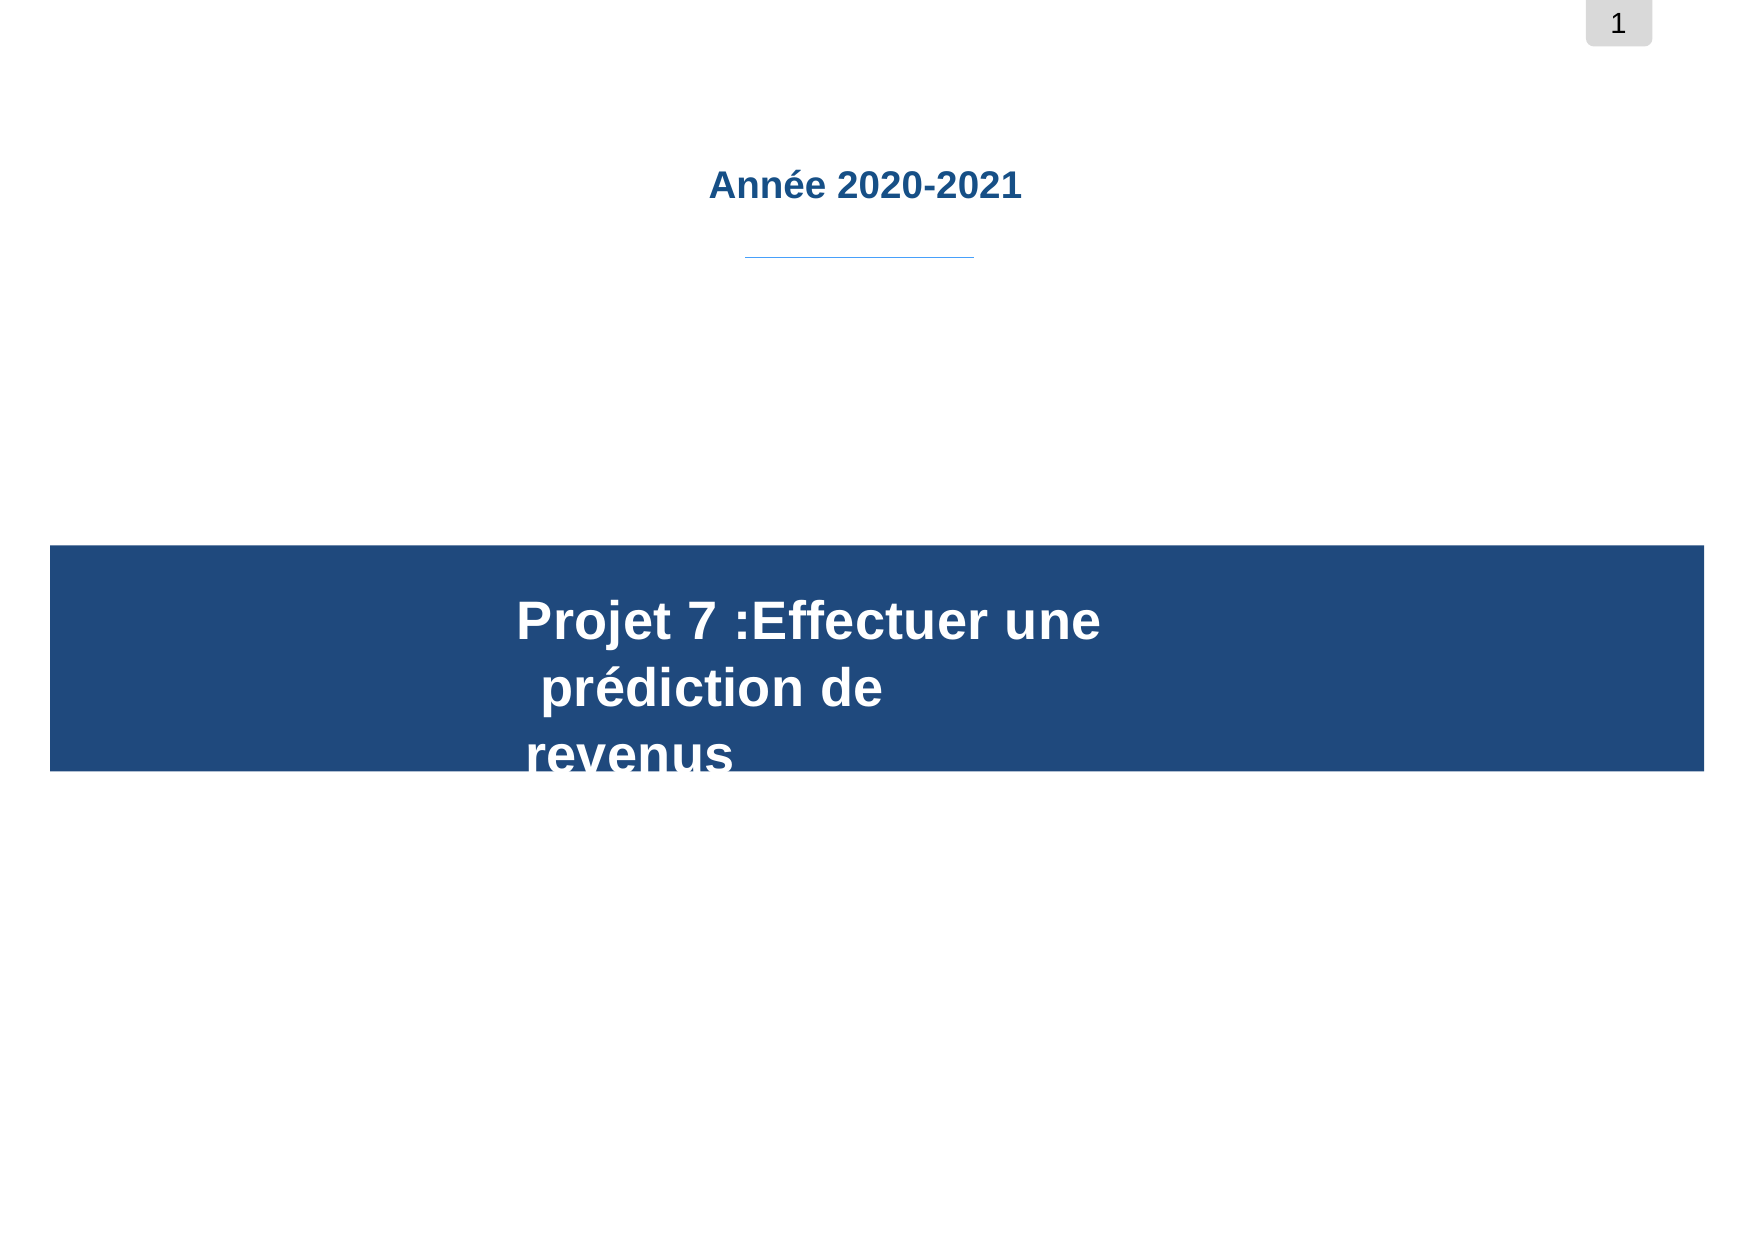

1
Année 2020-2021

# Projet 7 :Effectuer une  prédiction de revenus